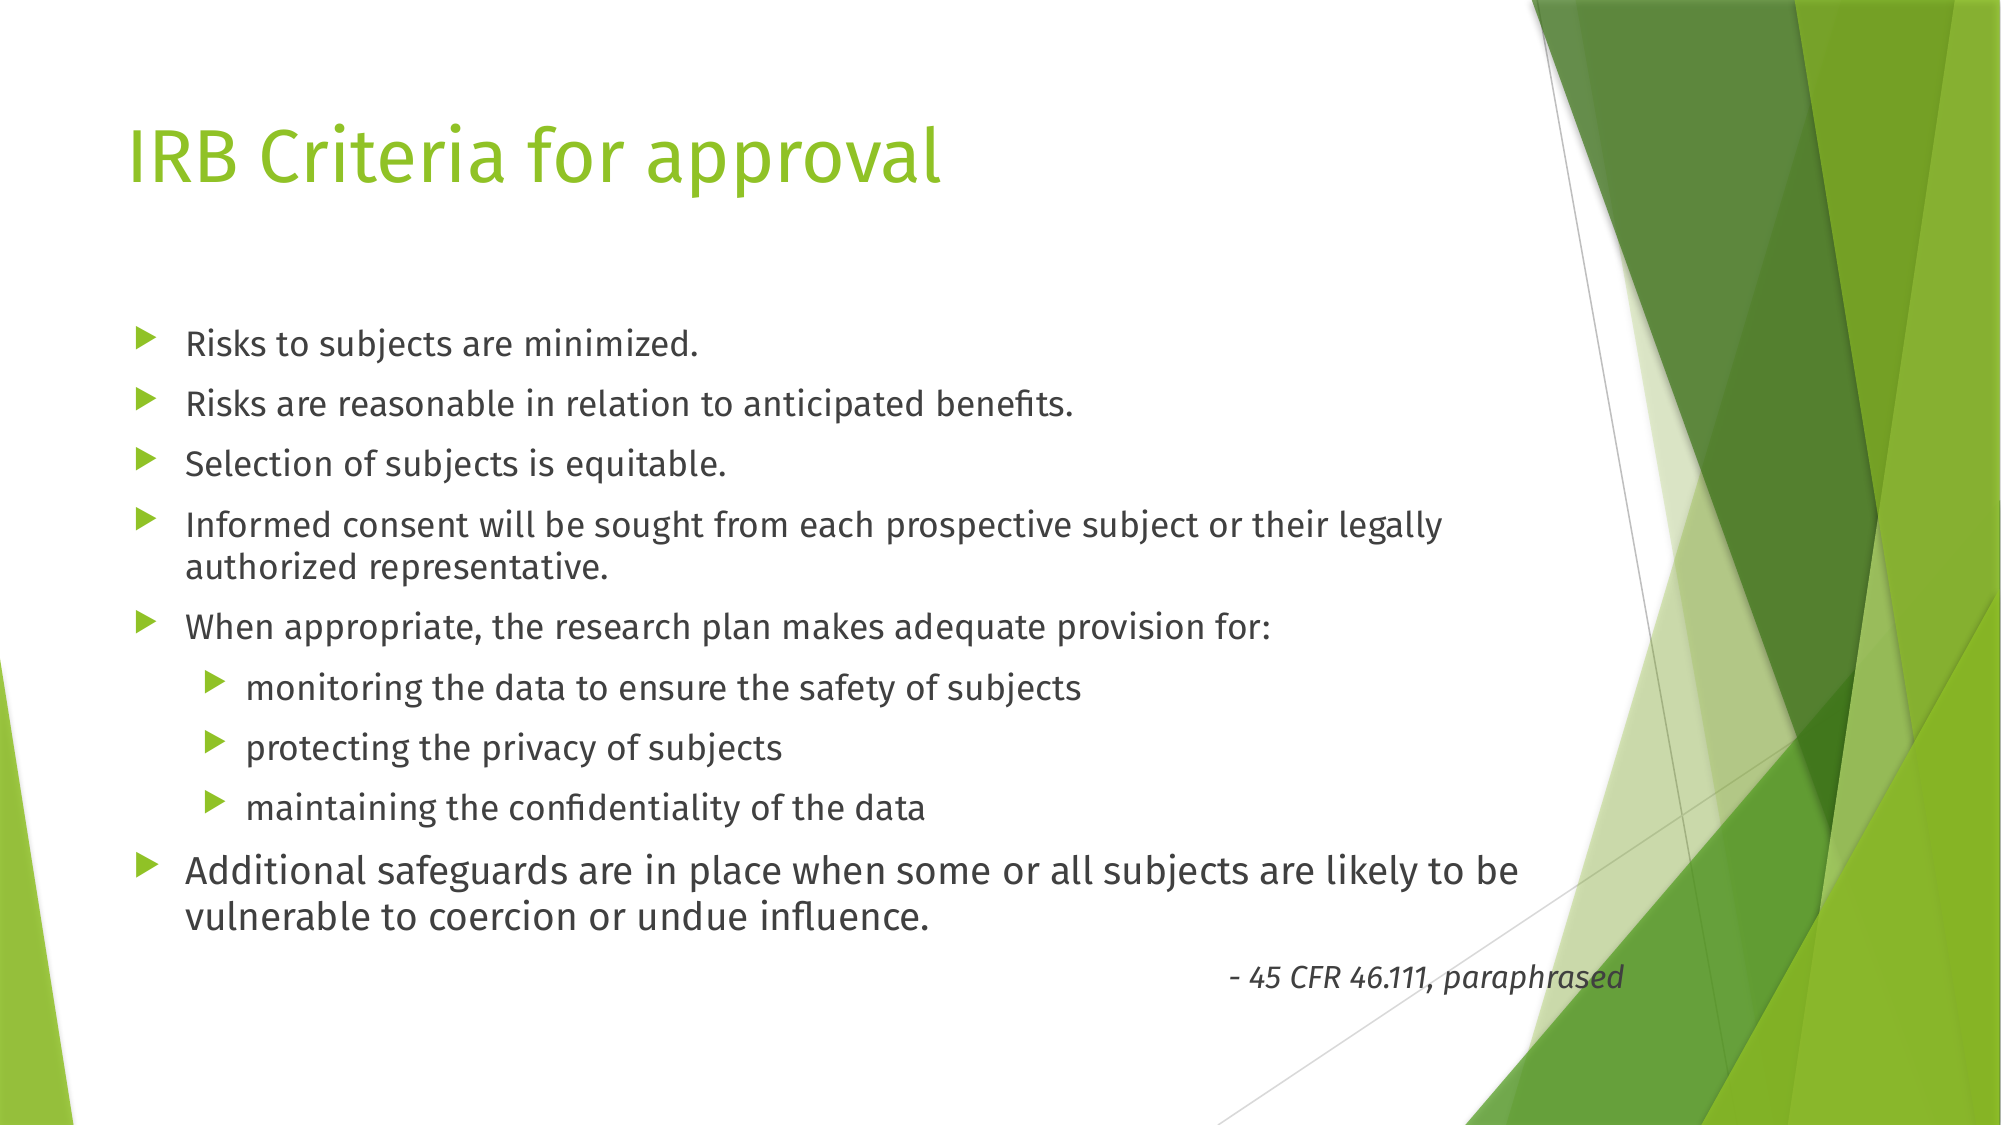

# IRB Criteria for approval
Risks to subjects are minimized.
Risks are reasonable in relation to anticipated benefits.
Selection of subjects is equitable.
Informed consent will be sought from each prospective subject or their legally authorized representative.
When appropriate, the research plan makes adequate provision for:
monitoring the data to ensure the safety of subjects
protecting the privacy of subjects
maintaining the confidentiality of the data
Additional safeguards are in place when some or all subjects are likely to be vulnerable to coercion or undue influence.
- 45 CFR 46.111, paraphrased